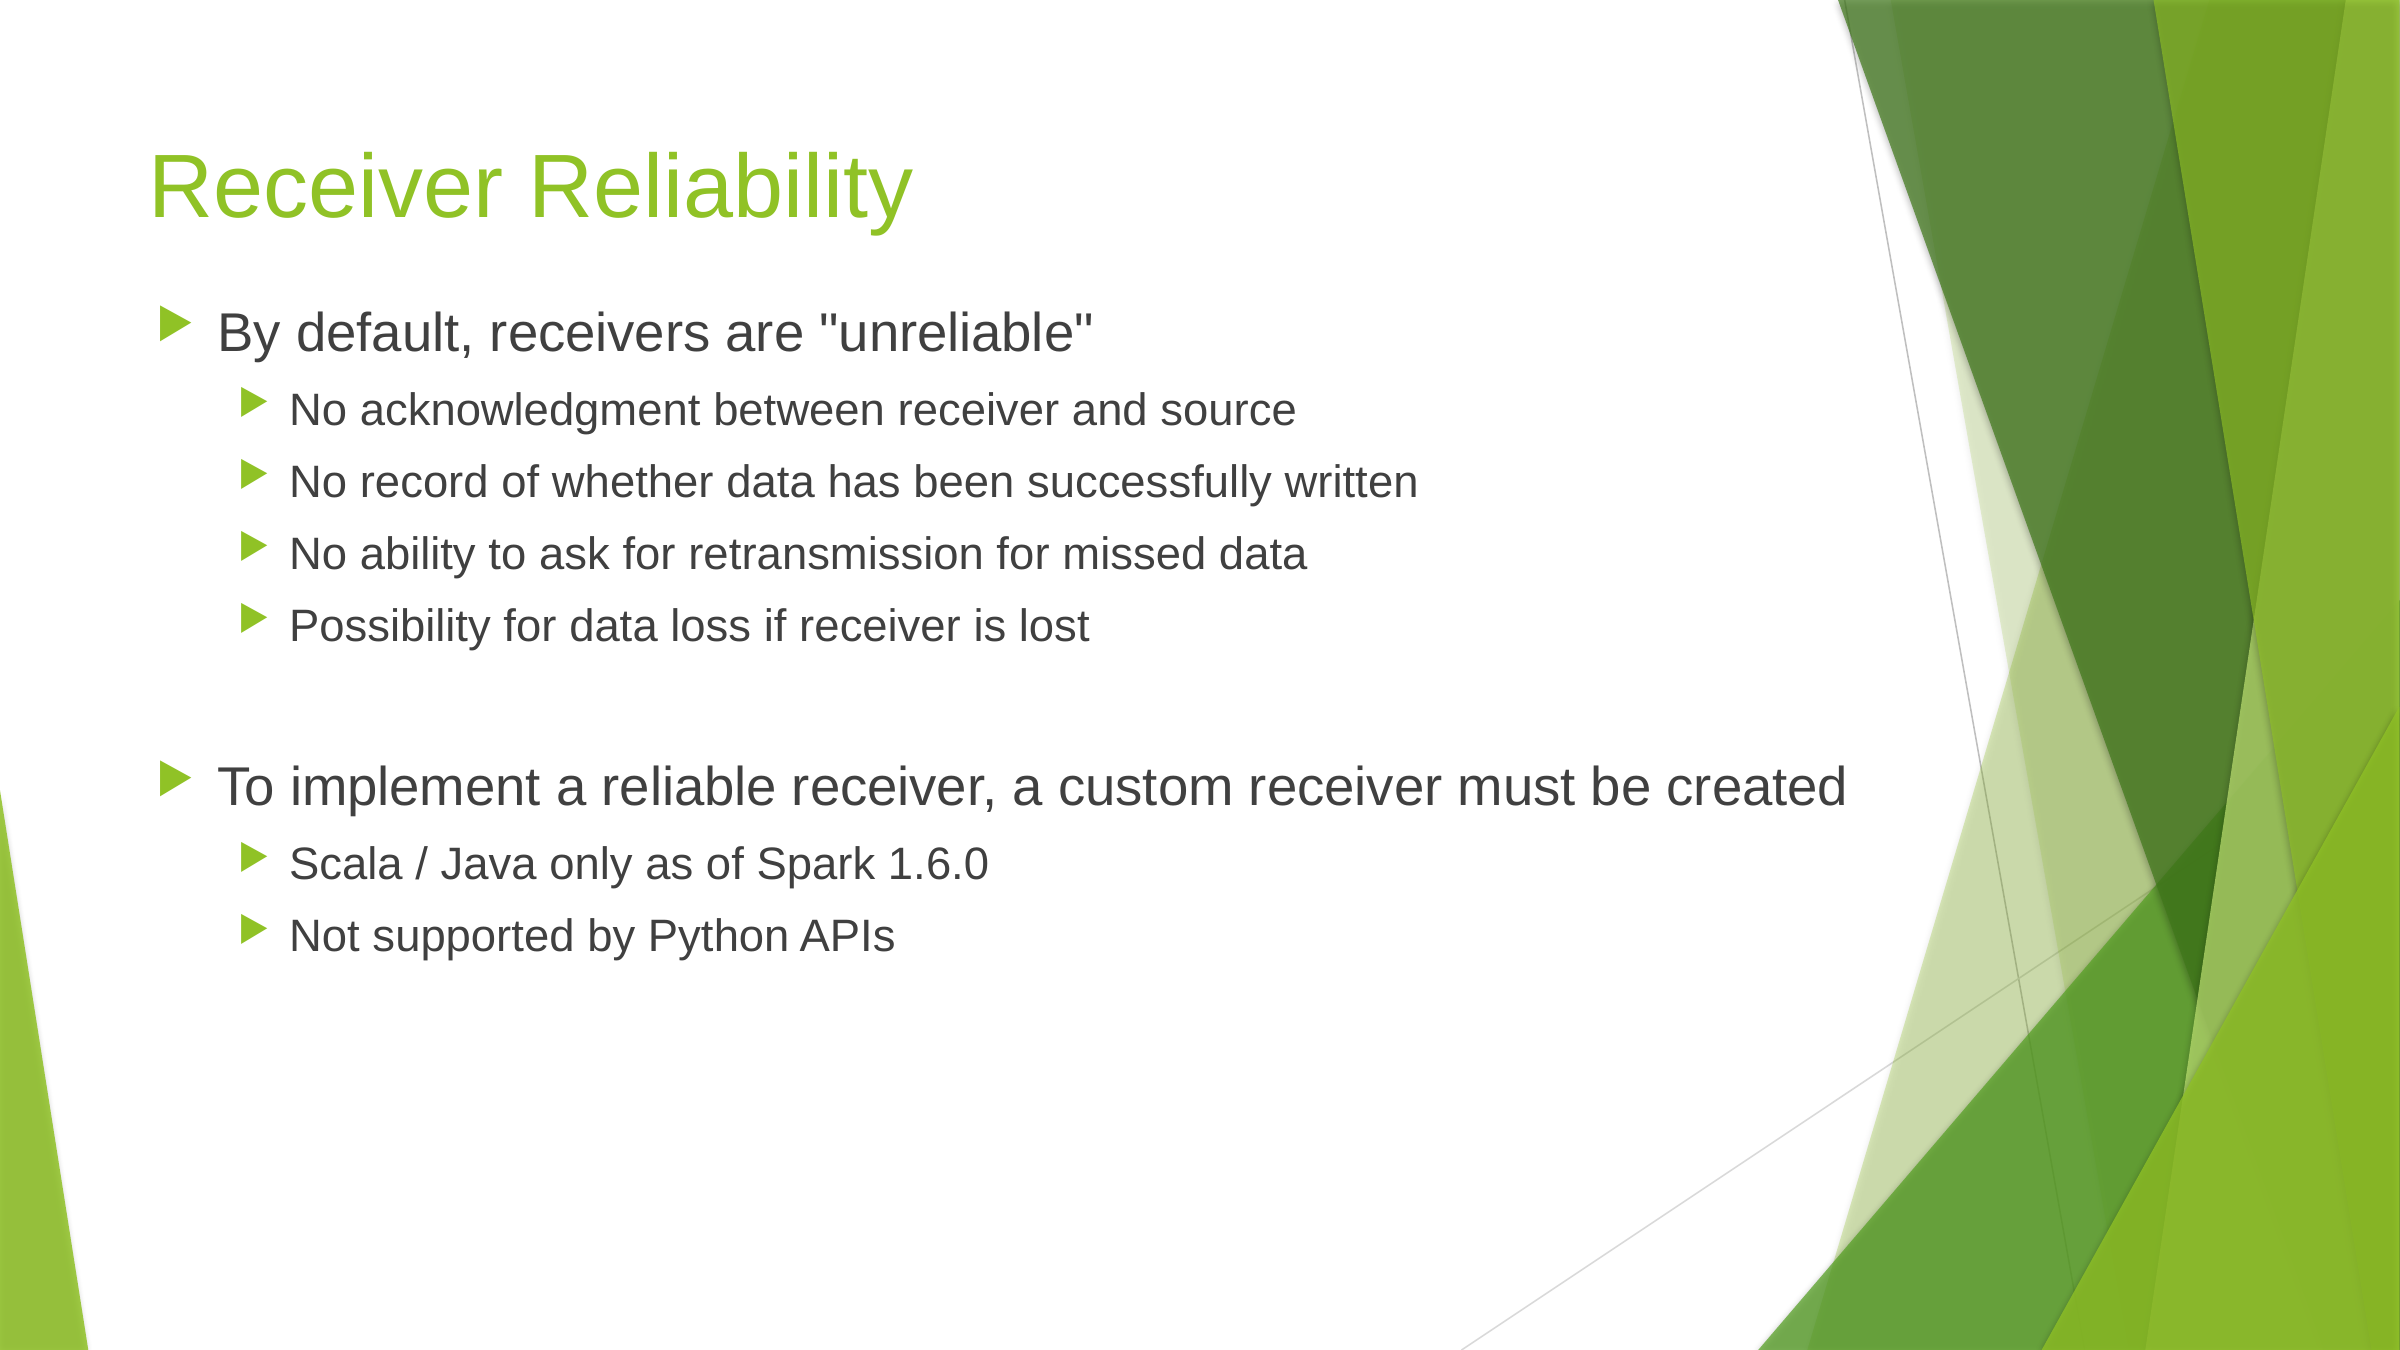

# Receiver Reliability
By default, receivers are "unreliable"
No acknowledgment between receiver and source
No record of whether data has been successfully written
No ability to ask for retransmission for missed data
Possibility for data loss if receiver is lost

To implement a reliable receiver, a custom receiver must be created
Scala / Java only as of Spark 1.6.0
Not supported by Python APIs